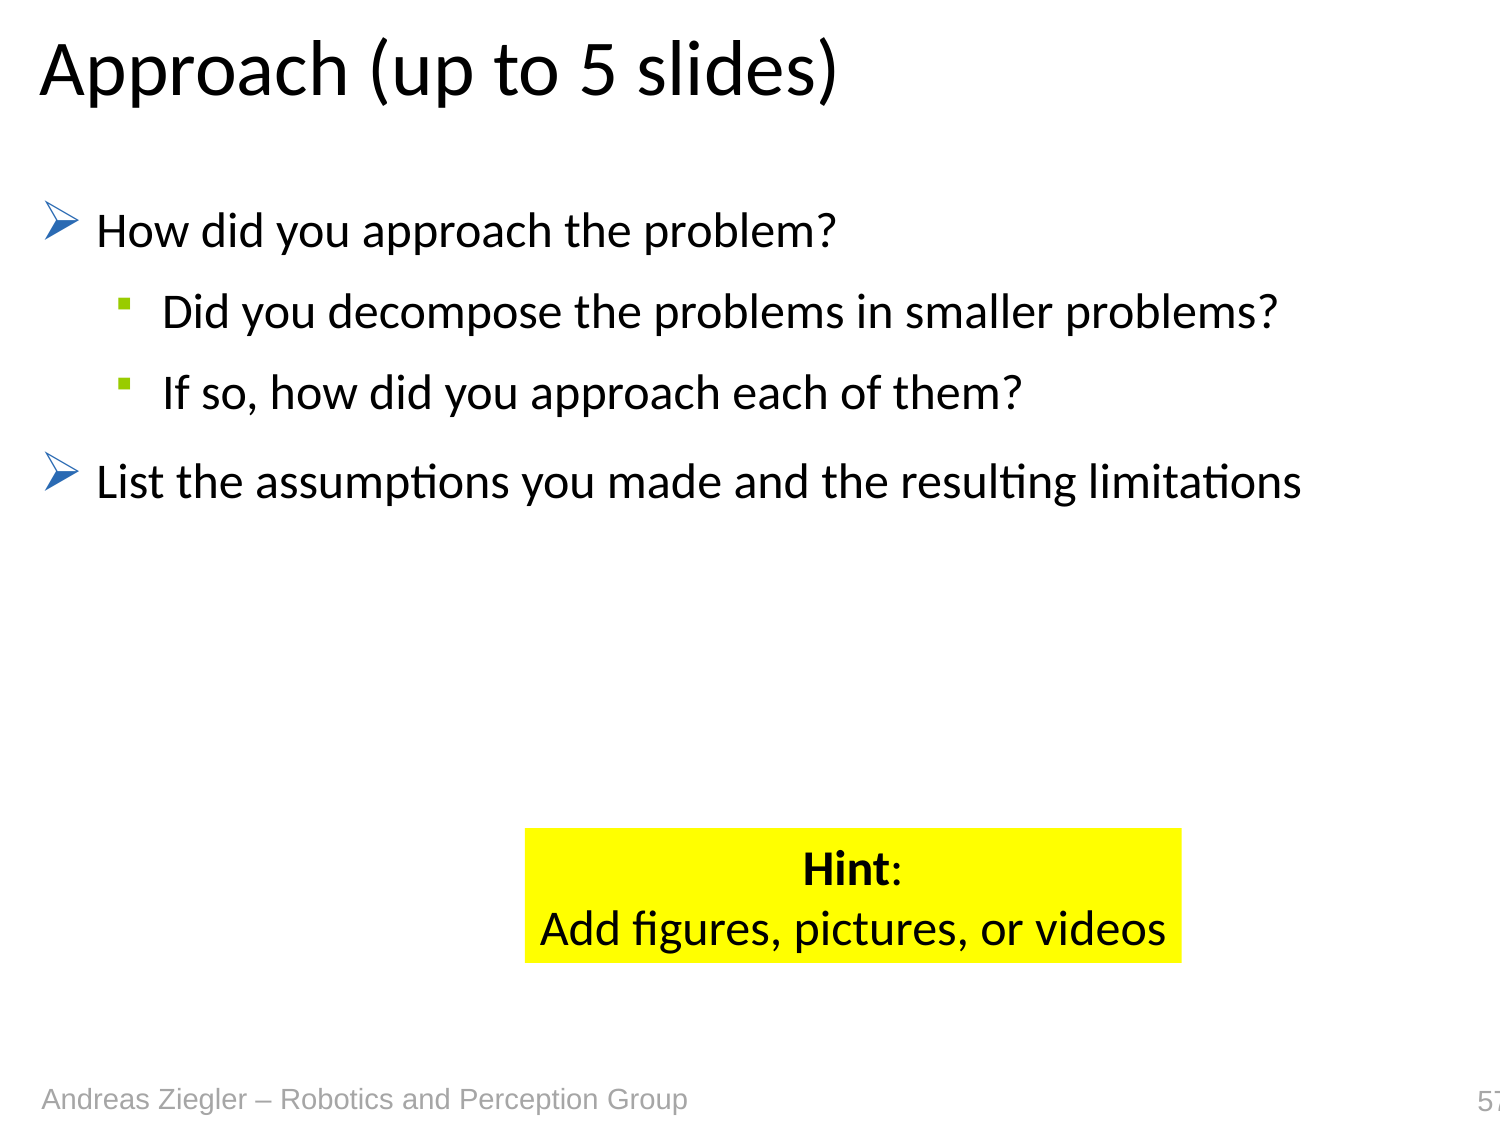

# Approach (up to 5 slides)
How did you approach the problem?
Did you decompose the problems in smaller problems?
If so, how did you approach each of them?
List the assumptions you made and the resulting limitations

Hint:
Add figures, pictures, or videos